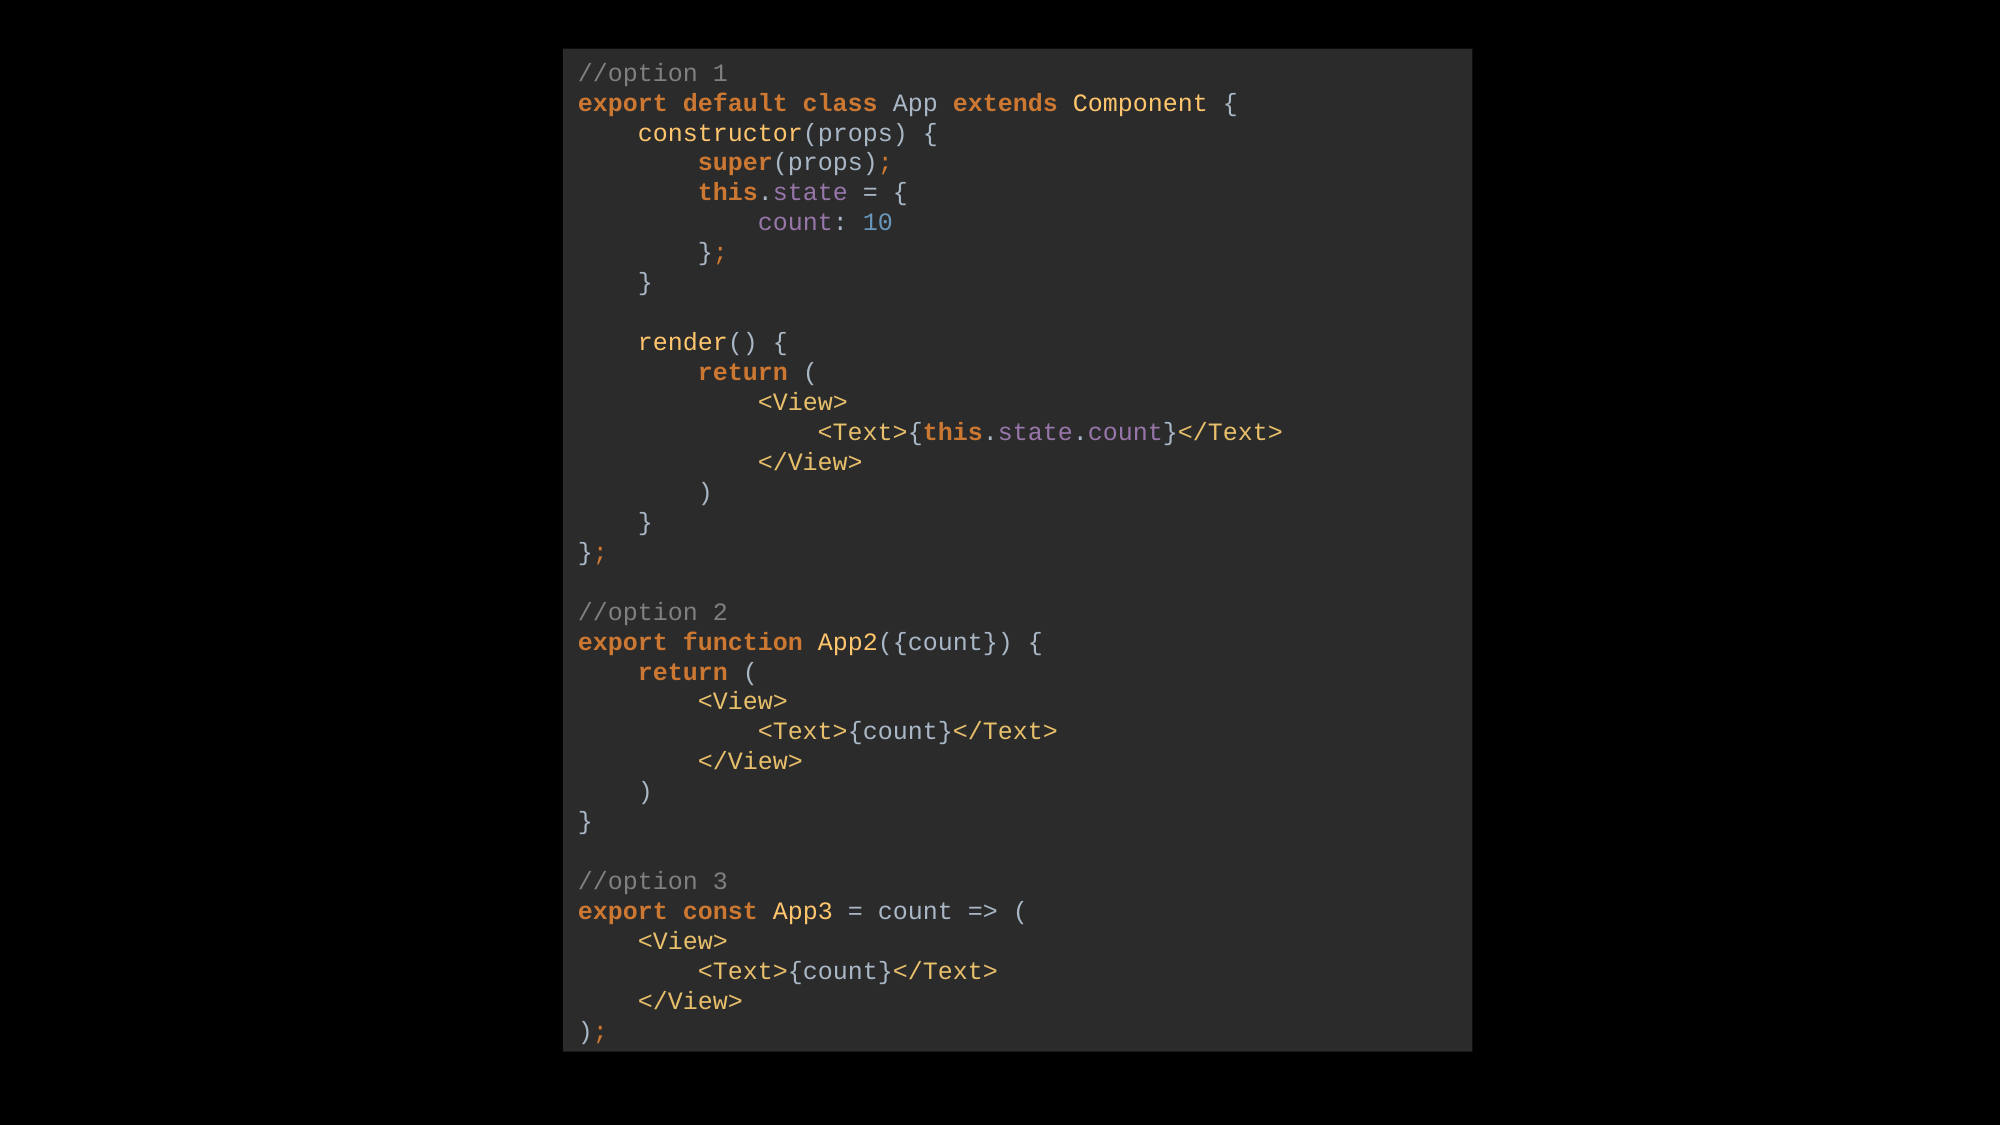

//option 1
export default class App extends Component {
    constructor(props) {
        super(props);
        this.state = {
            count: 10
        };
    }
    render() {
        return (
            <View>
                <Text>{this.state.count}</Text>
            </View>
        )
    }
};
//option 2
export function App2({count}) {
    return (
        <View>
            <Text>{count}</Text>
        </View>
    )
}
//option 3
export const App3 = count => (
    <View>
        <Text>{count}</Text>
    </View>
);